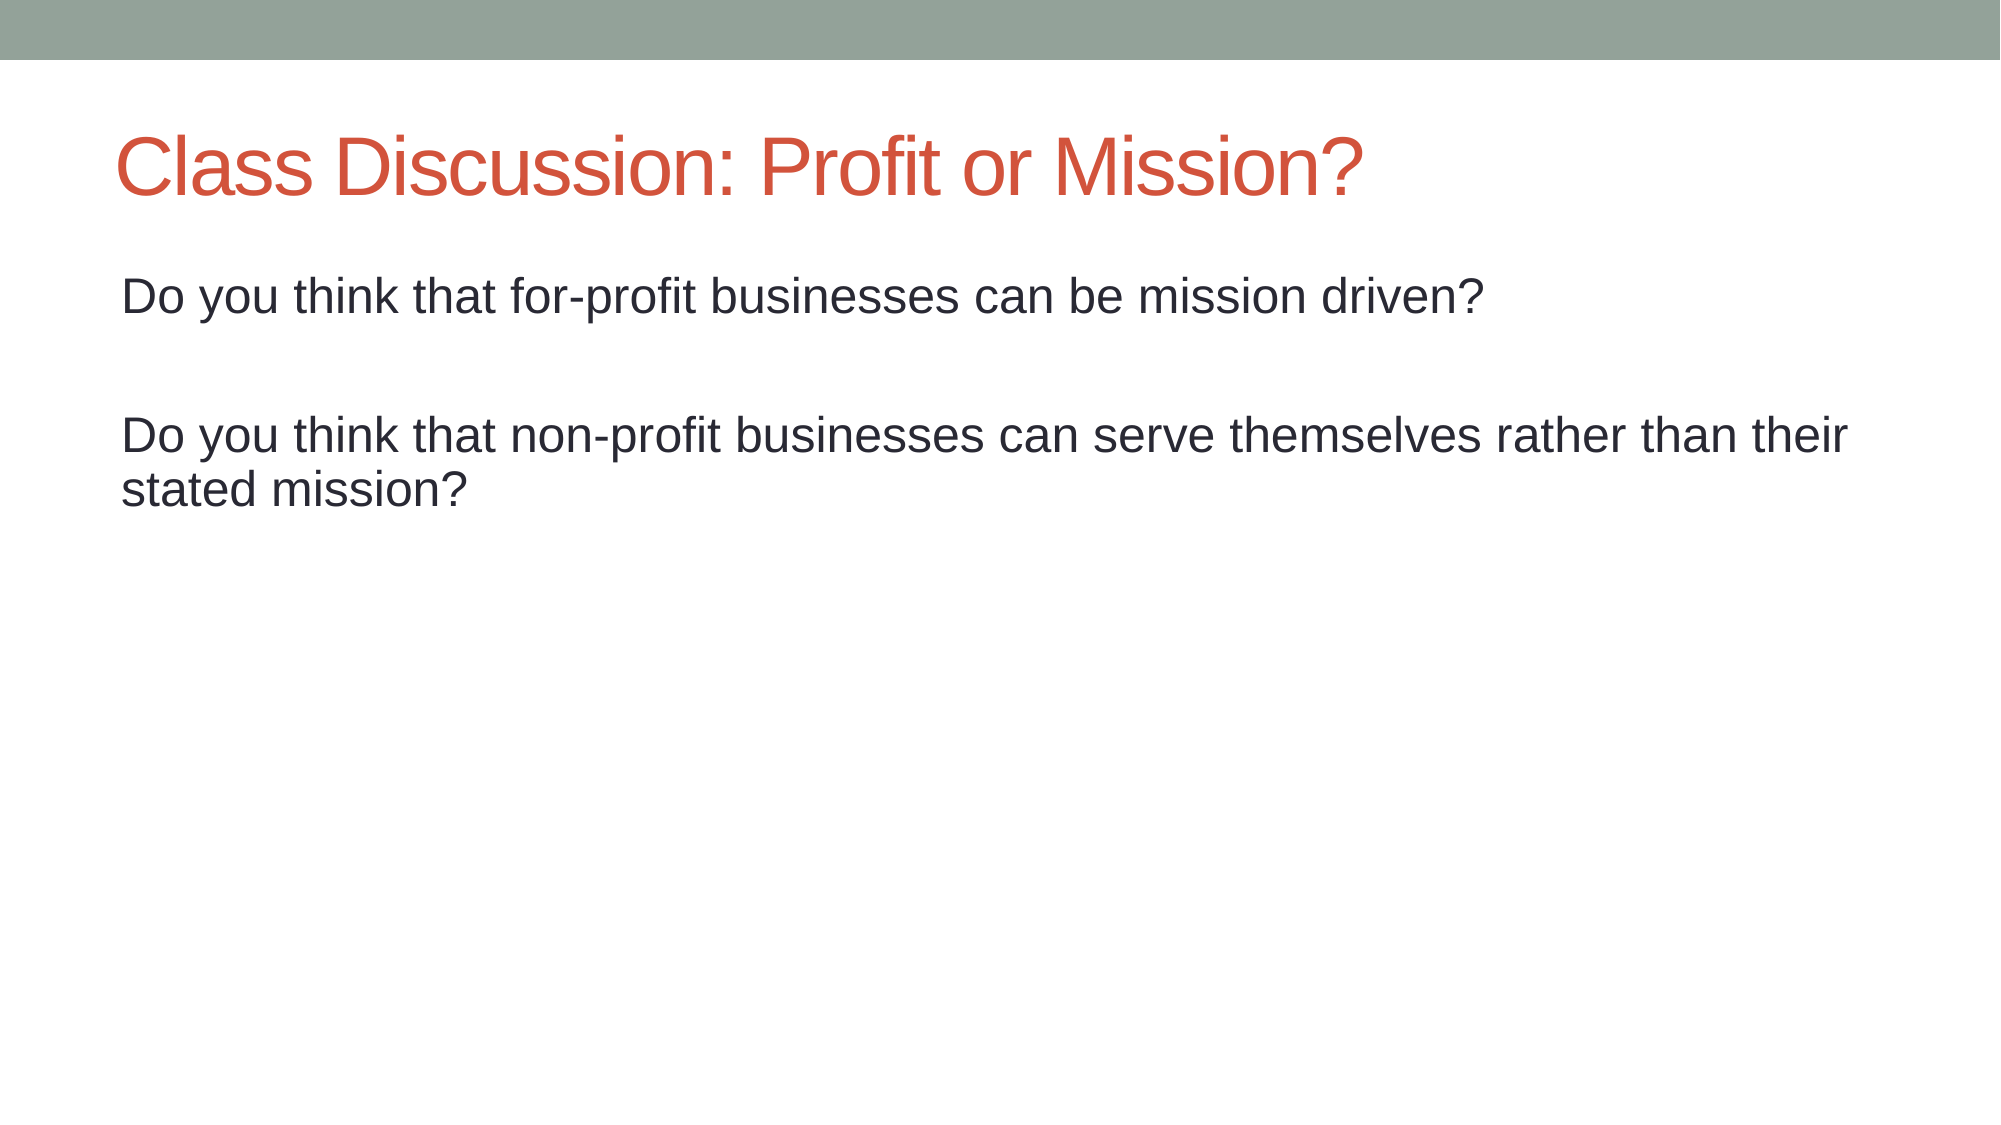

# Class Discussion: Profit or Mission?
Do you think that for-profit businesses can be mission driven?

Do you think that non-profit businesses can serve themselves rather than their stated mission?